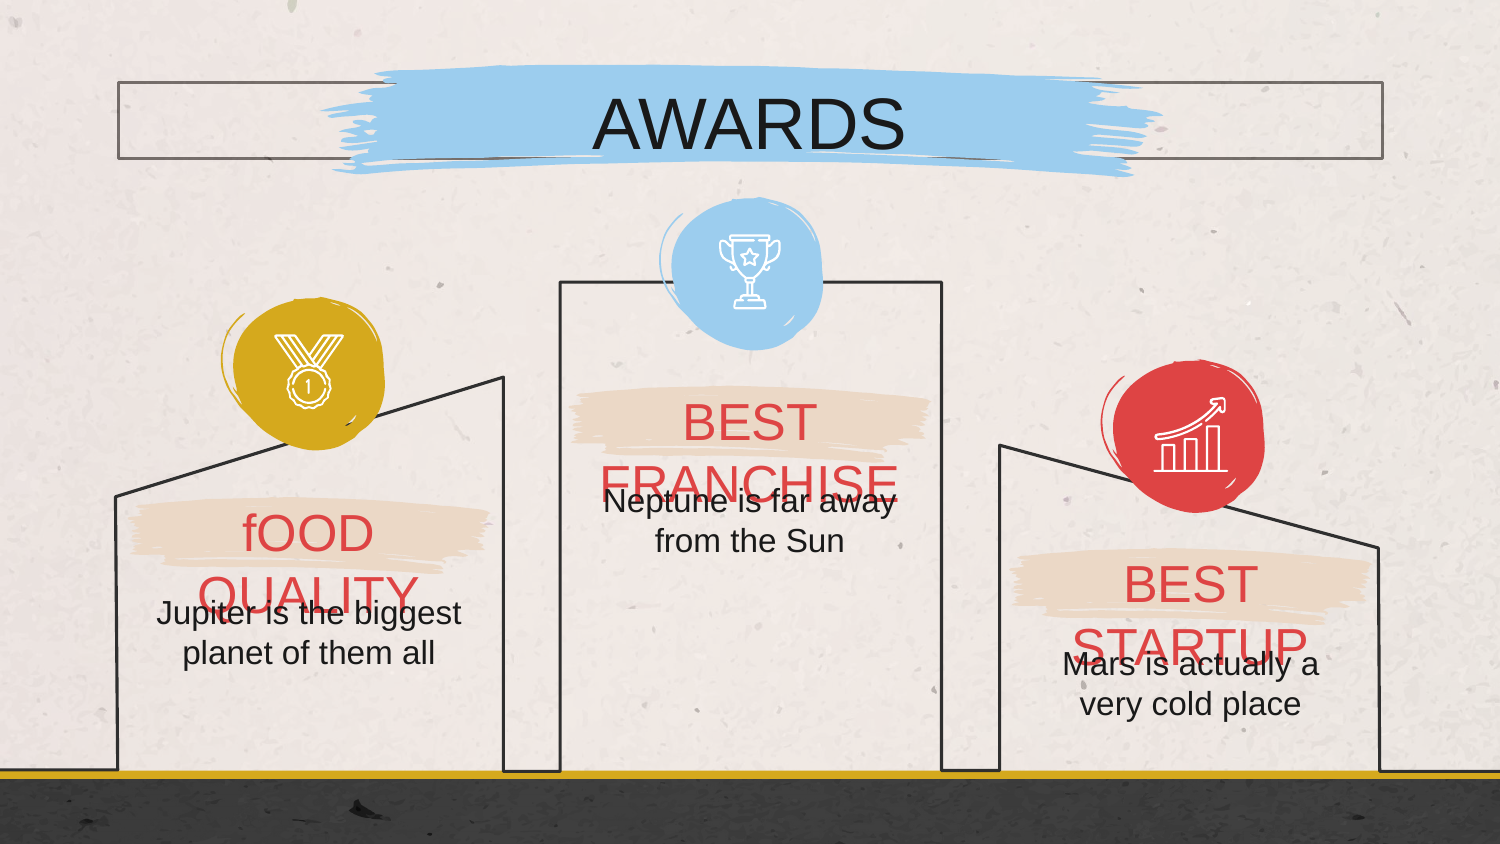

AWARDS

BEST FRANCHISE

Neptune is far away from the Sun
# fOOD QUALITY

BEST STARTUP

Jupiter is the biggest planet of them all
Mars is actually a very cold place